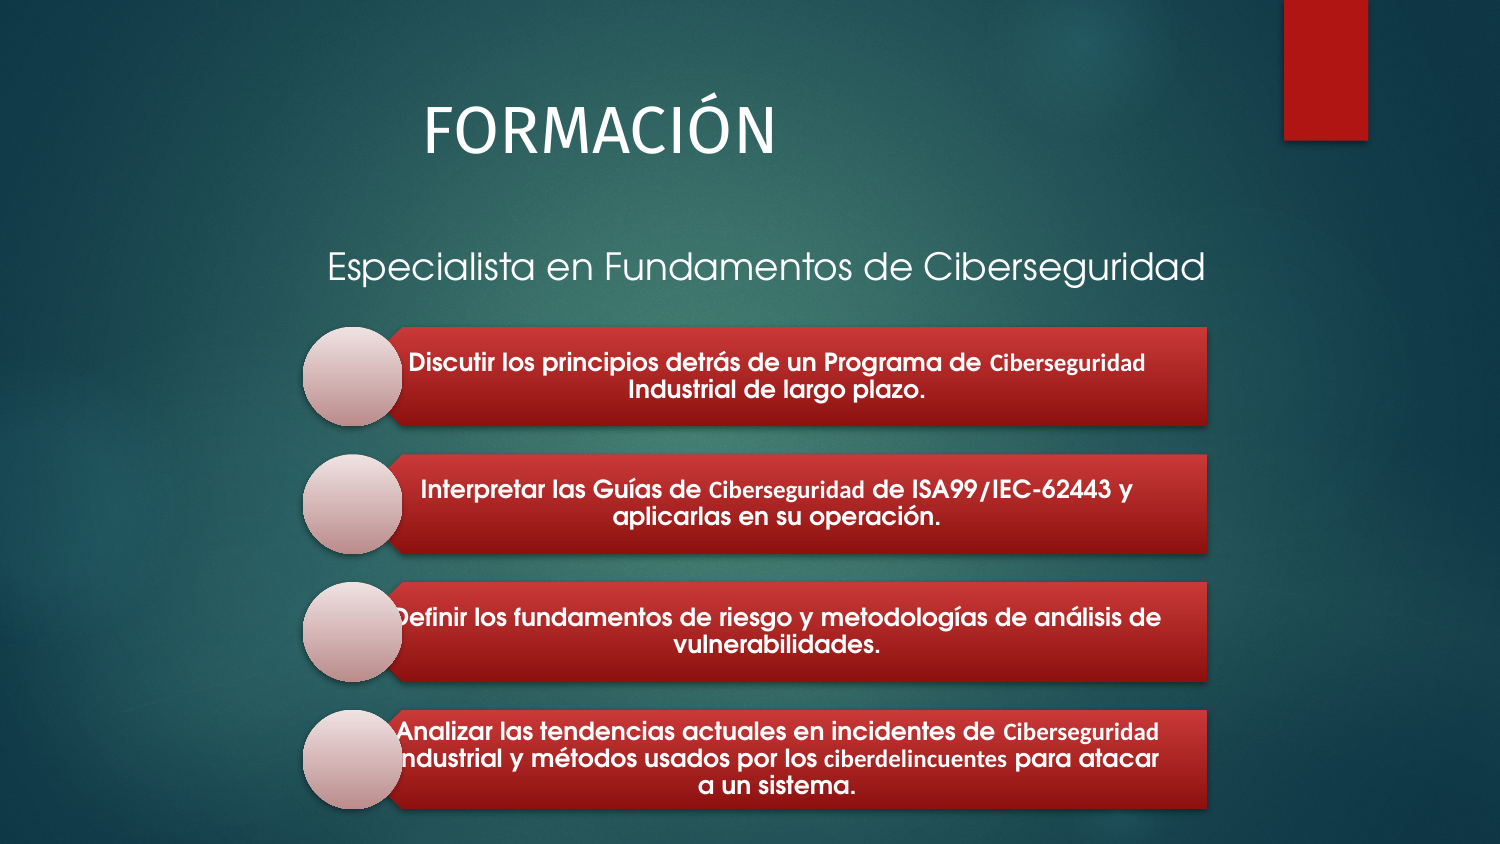

FORMACIÓN
Especialista en Fundamentos de Ciberseguridad
Discutir los principios detrás de un Programa de Ciberseguridad Industrial de largo plazo.
Interpretar las Guías de Ciberseguridad de ISA99/IEC-62443 y aplicarlas en su operación.
Definir los fundamentos de riesgo y metodologías de análisis de vulnerabilidades.
Analizar las tendencias actuales en incidentes de Ciberseguridad industrial y métodos usados por los ciberdelincuentes para atacar a un sistema.